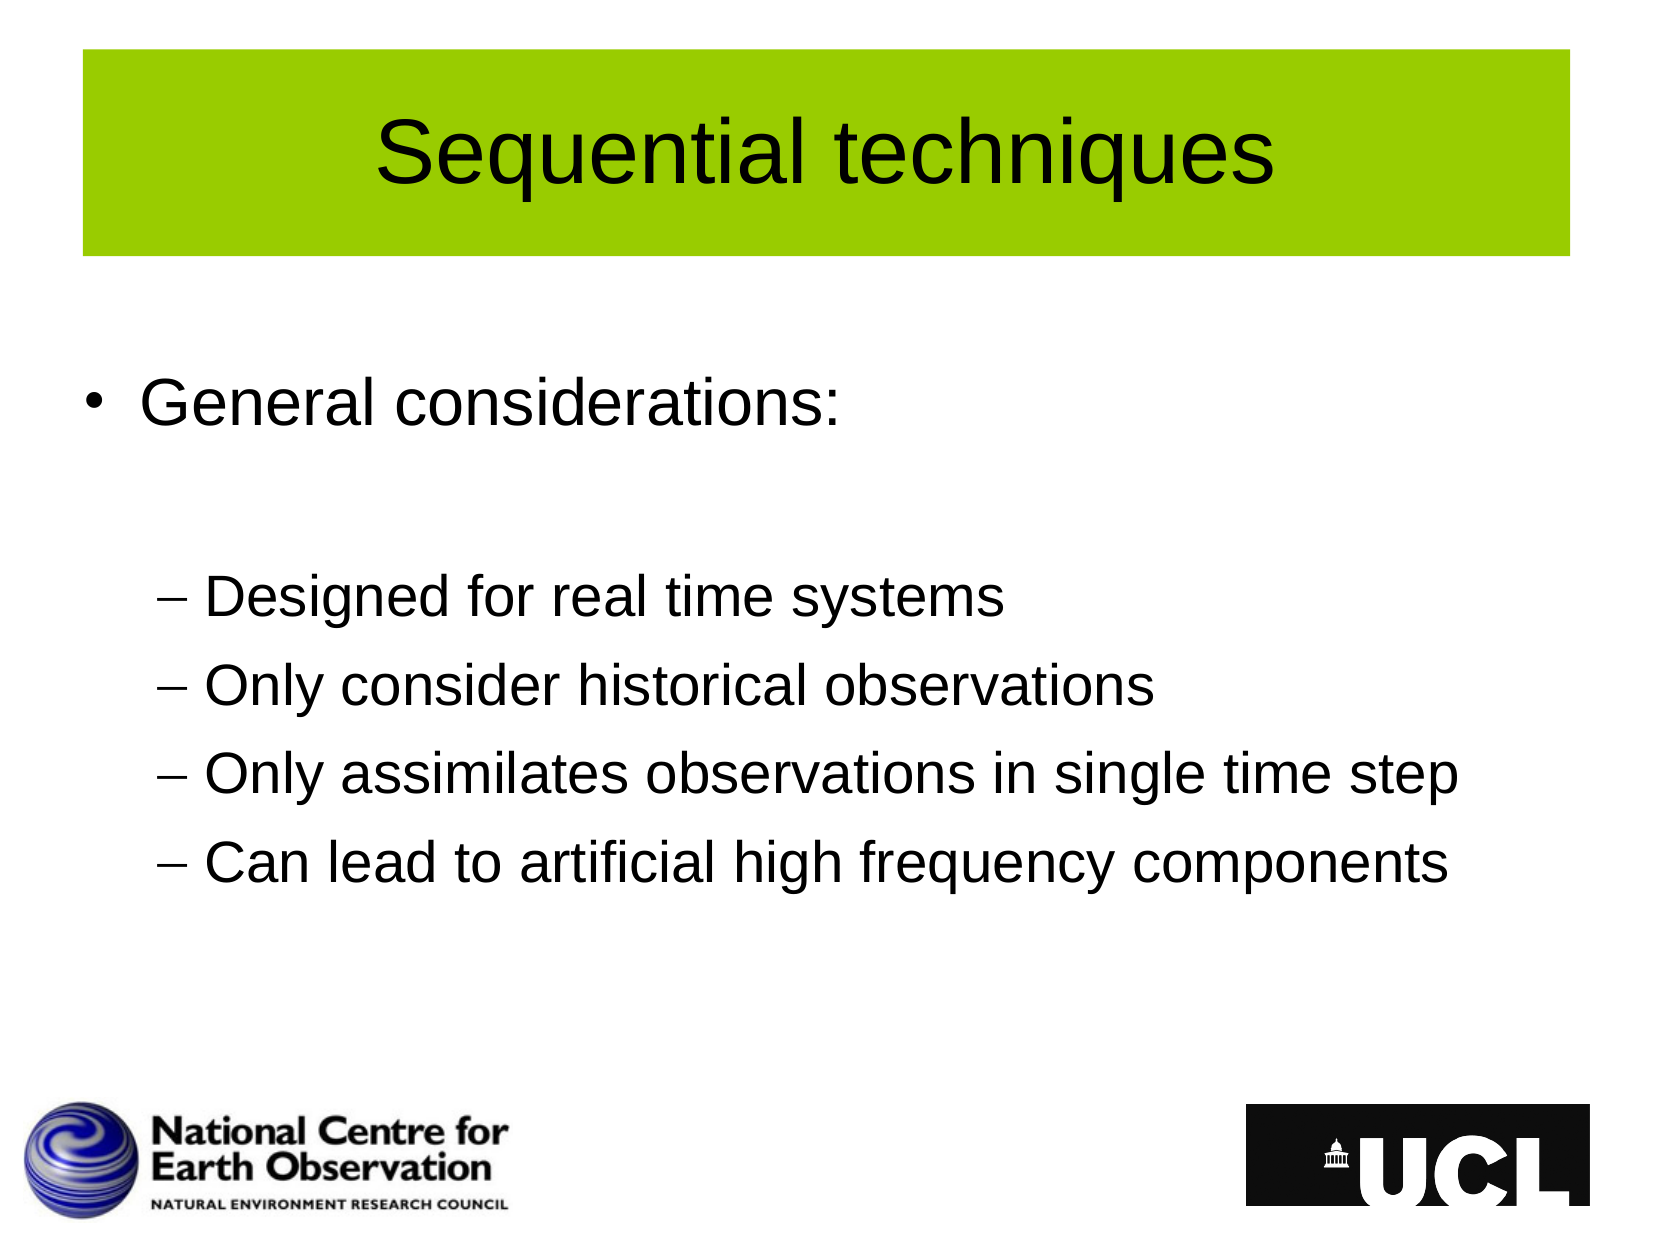

# Sequential techniques
General considerations:

Designed for real time systems
Only consider historical observations
Only assimilates observations in single time step
Can lead to artificial high frequency components